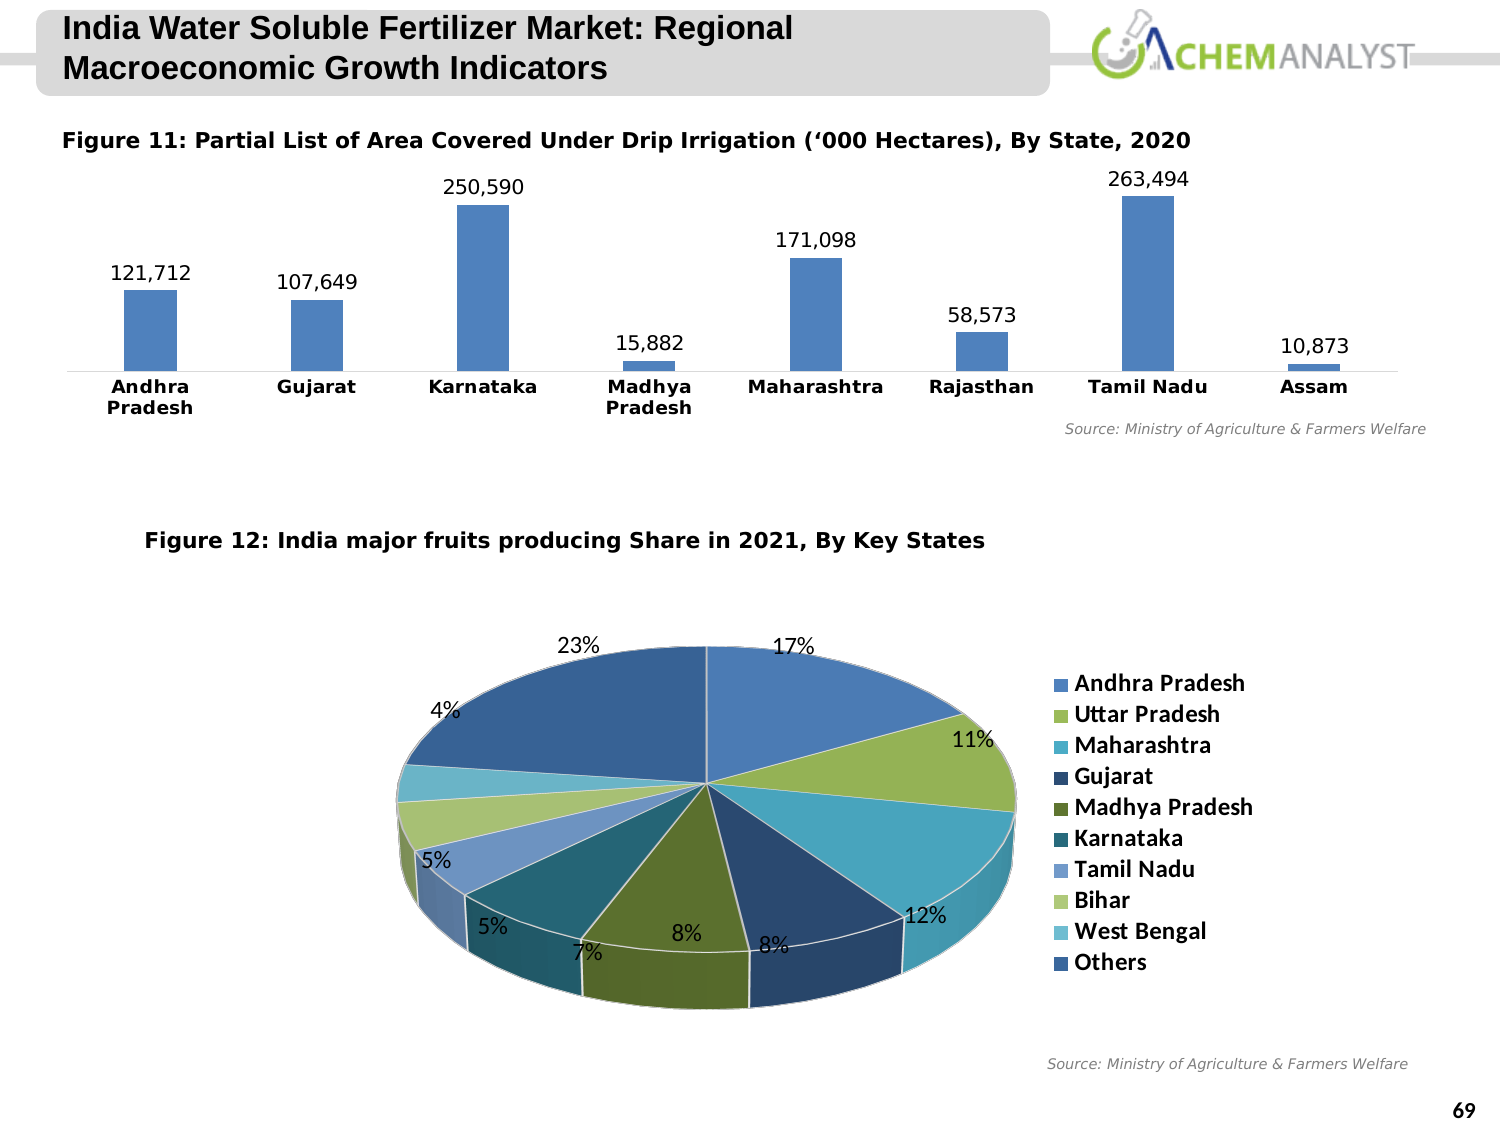

India Water Soluble Fertilizer Market: Regional Macroeconomic Growth Indicators
Figure 11: Partial List of Area Covered Under Drip Irrigation (‘000 Hectares), By State, 2020

### Chart

| Category | Area |
|---|---|
| Andhra Pradesh | 121712.0 |
| Gujarat | 107649.0 |
| Karnataka | 250590.0 |
| Madhya Pradesh | 15882.0 |
| Maharashtra | 171098.0 |
| Rajasthan | 58573.0 |
| Tamil Nadu | 263494.0 |
| Assam | 10873.0 |
Source: Ministry of Agriculture & Farmers Welfare
Figure 12: India major fruits producing Share in 2021, By Key States

[unsupported chart]

Source: Ministry of Agriculture & Farmers Welfare
© ChemAnalyst
69